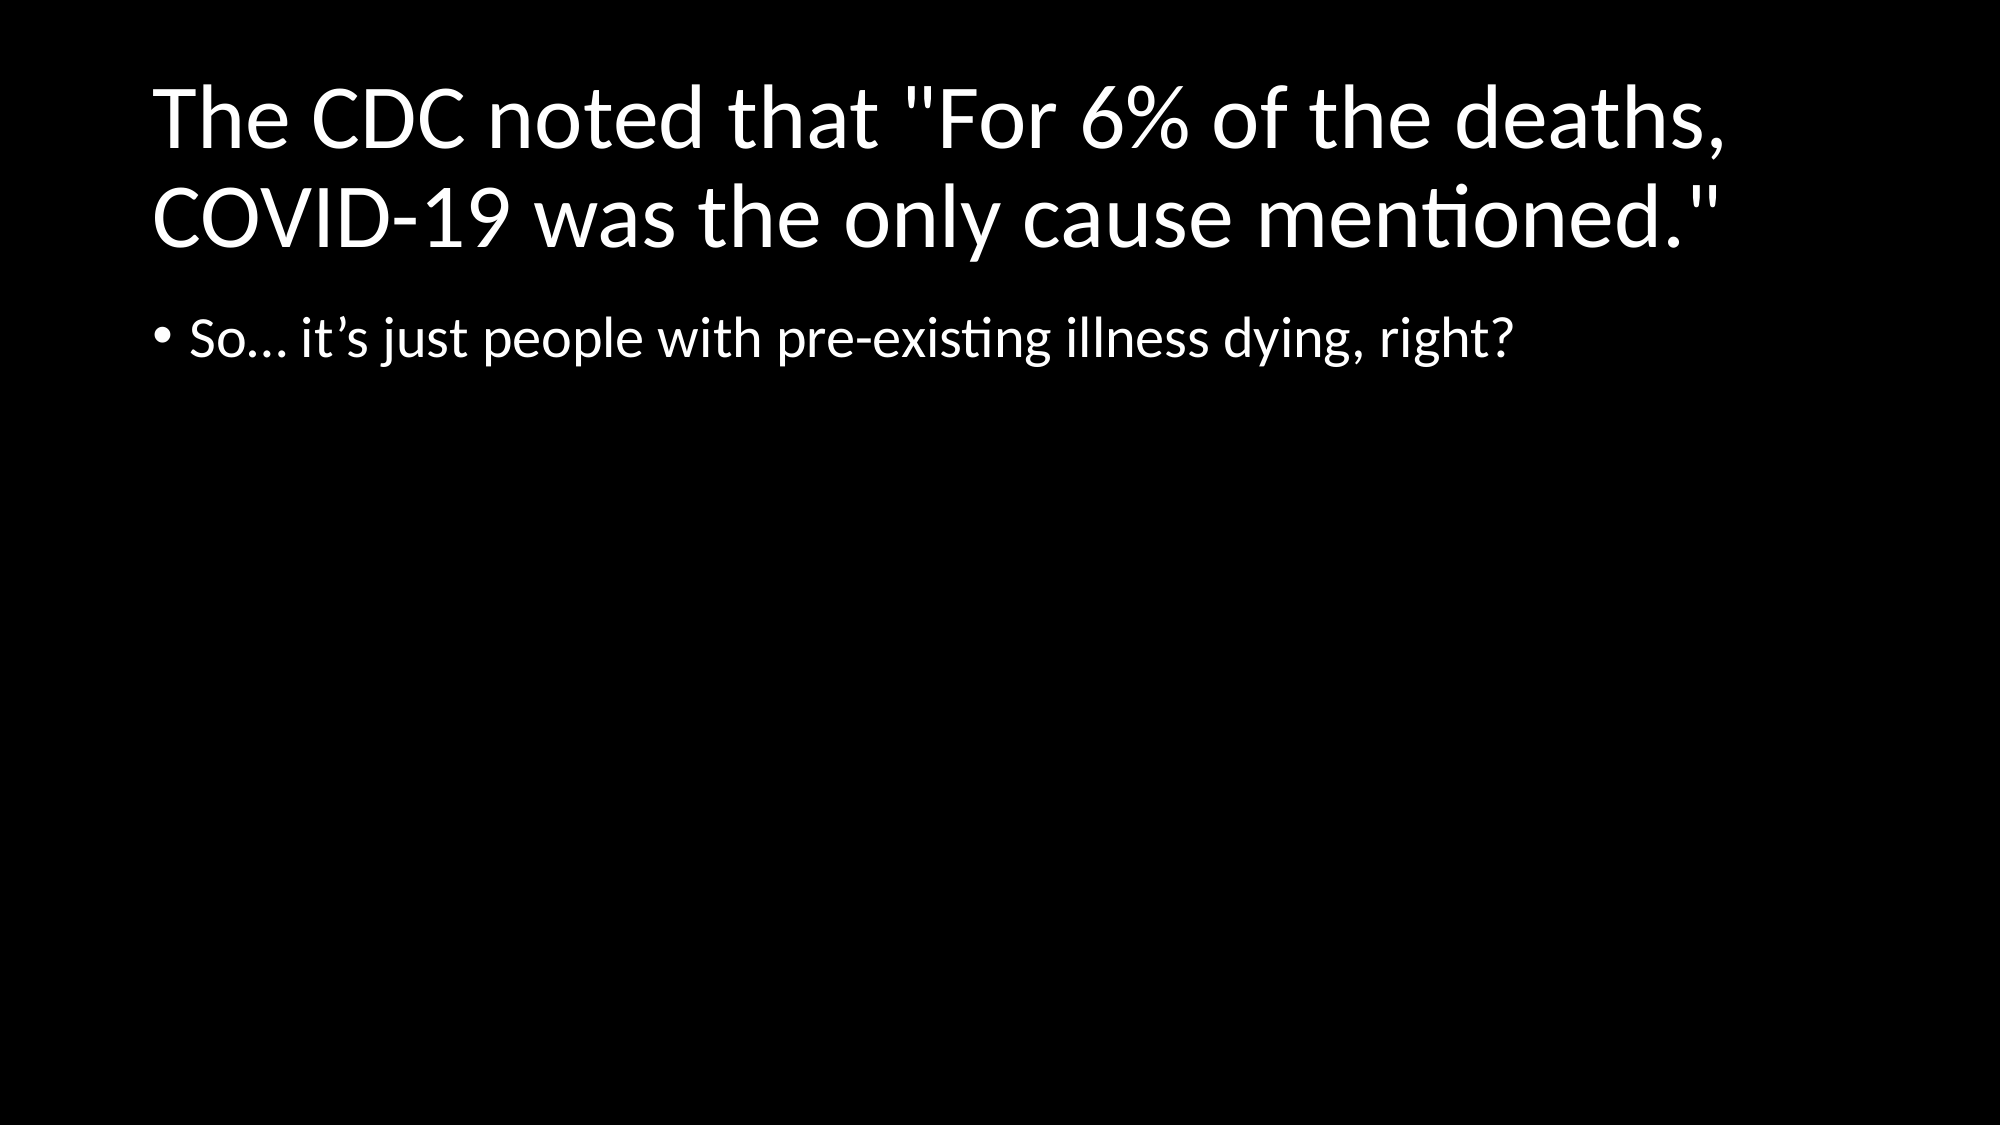

# The CDC noted that "For 6% of the deaths, COVID-19 was the only cause mentioned."
So… it’s just people with pre-existing illness dying, right?